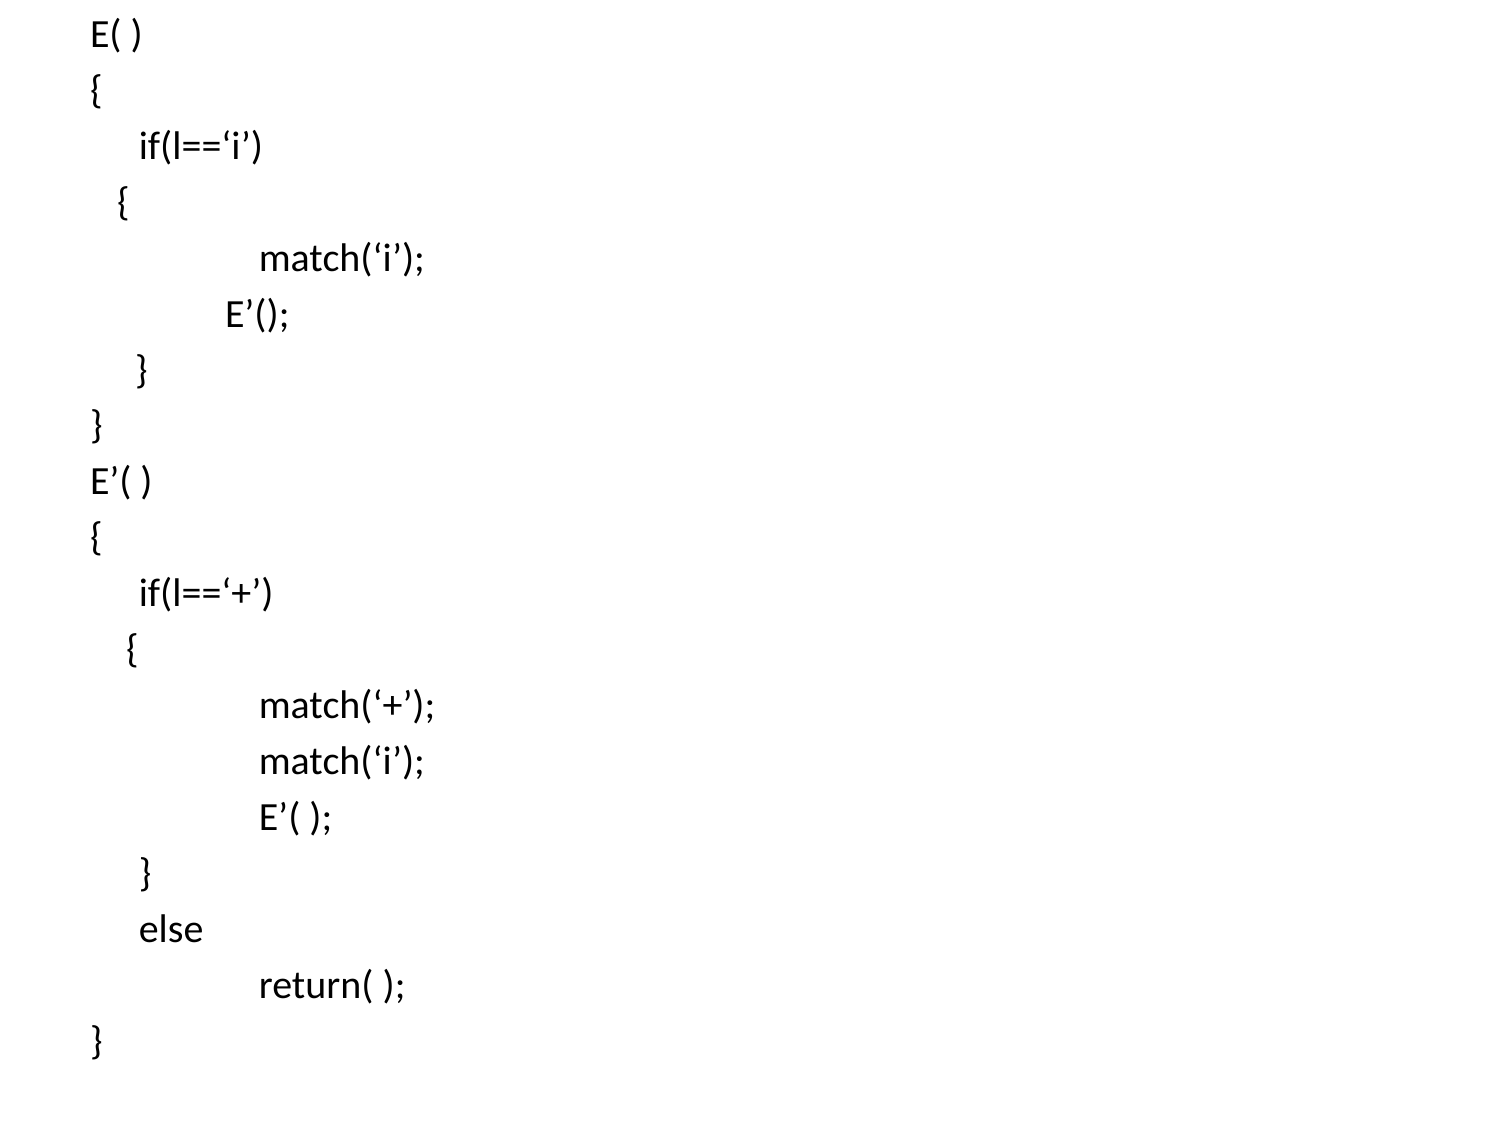

E( )
{
	if(l==‘i’)
   {
		match(‘i’);
               E’();
     }
}
E’( )
{
	if(l==‘+’)
    {
		match(‘+’);
		match(‘i’);
		E’( );
	}
	else
		return( );
}